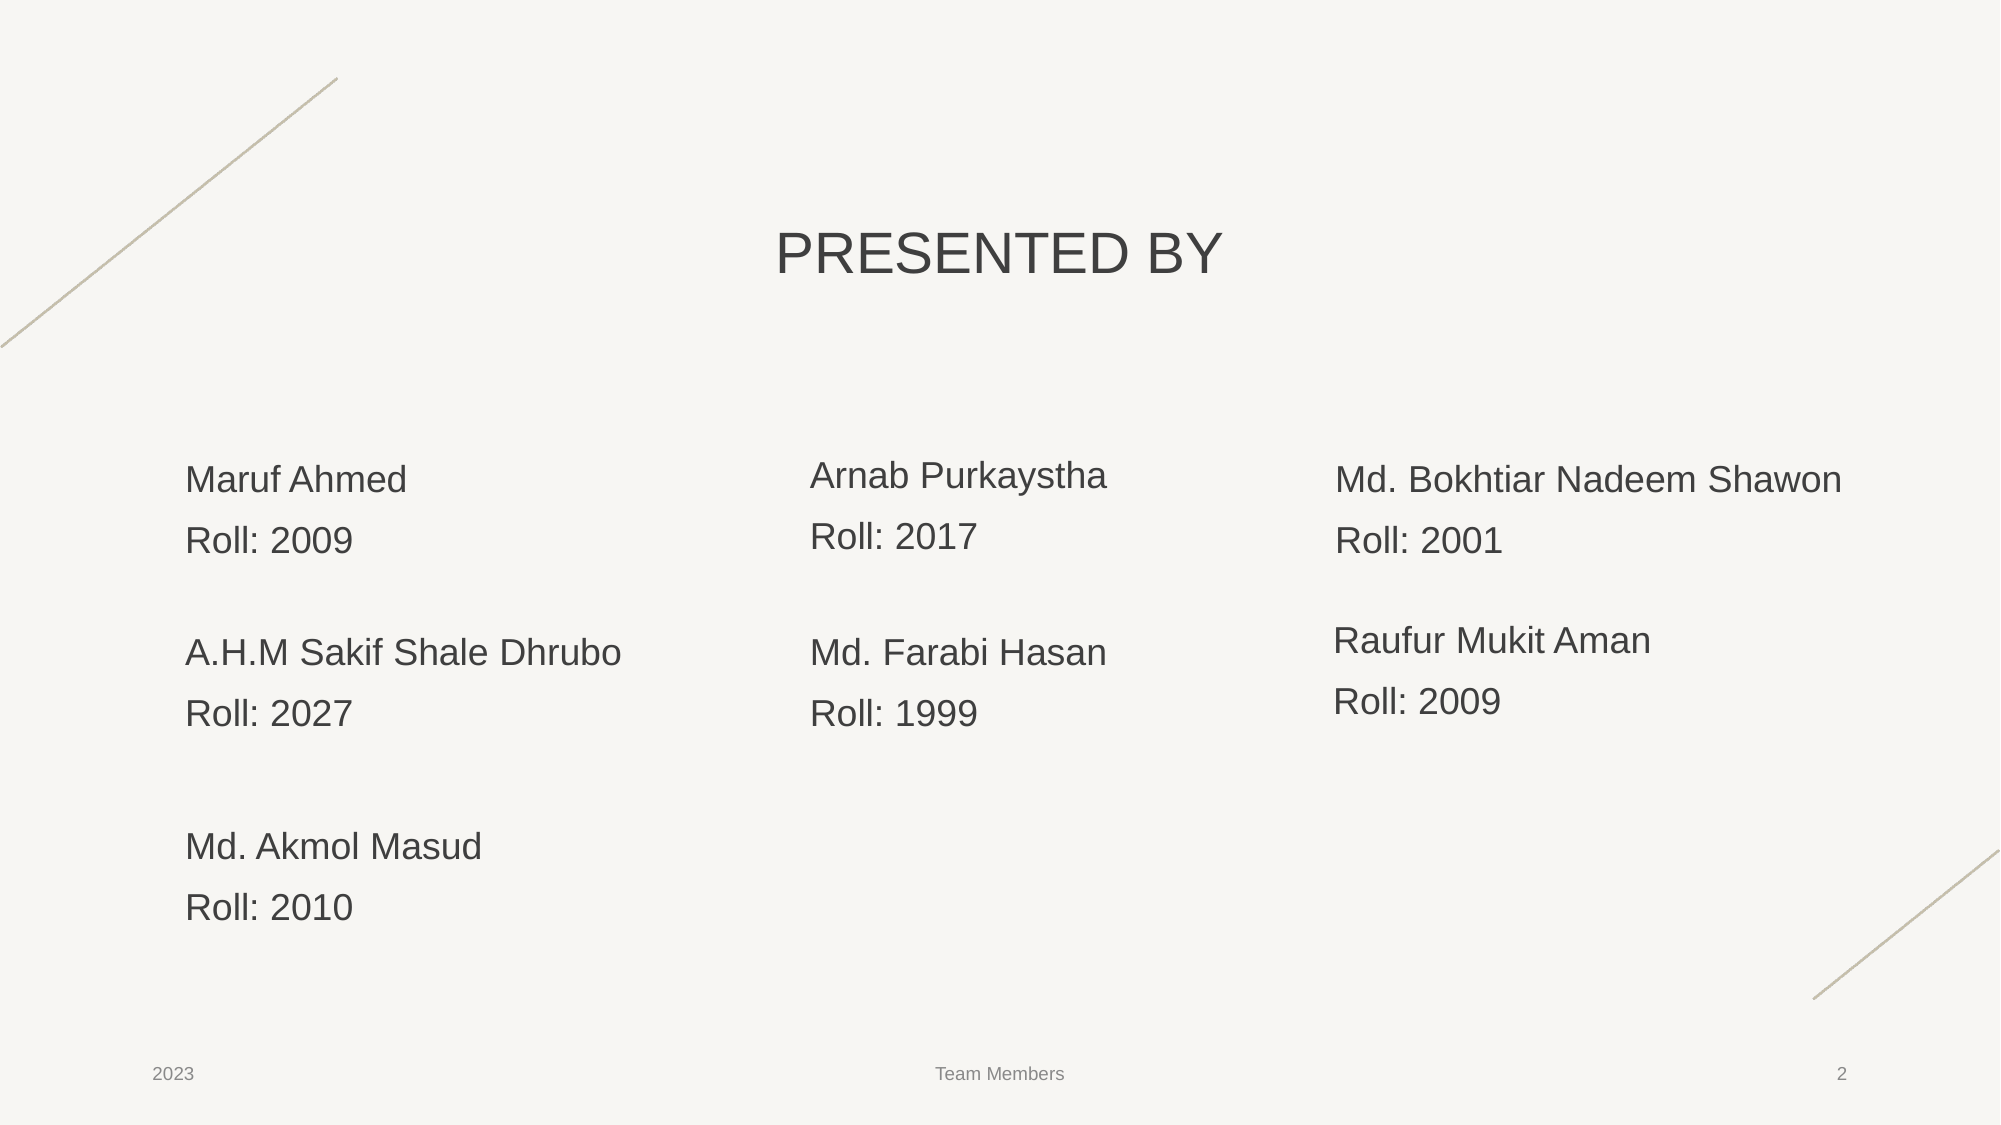

# PRESENTED BY
Arnab Purkaystha
Roll: 2017

Maruf Ahmed
Roll: 2009

Md. Bokhtiar Nadeem Shawon
Roll: 2001

Raufur Mukit Aman
Roll: 2009

A.H.M Sakif Shale Dhrubo
Roll: 2027

Md. Farabi Hasan
Roll: 1999

Md. Akmol Masud
Roll: 2010

2023
Team Members
2